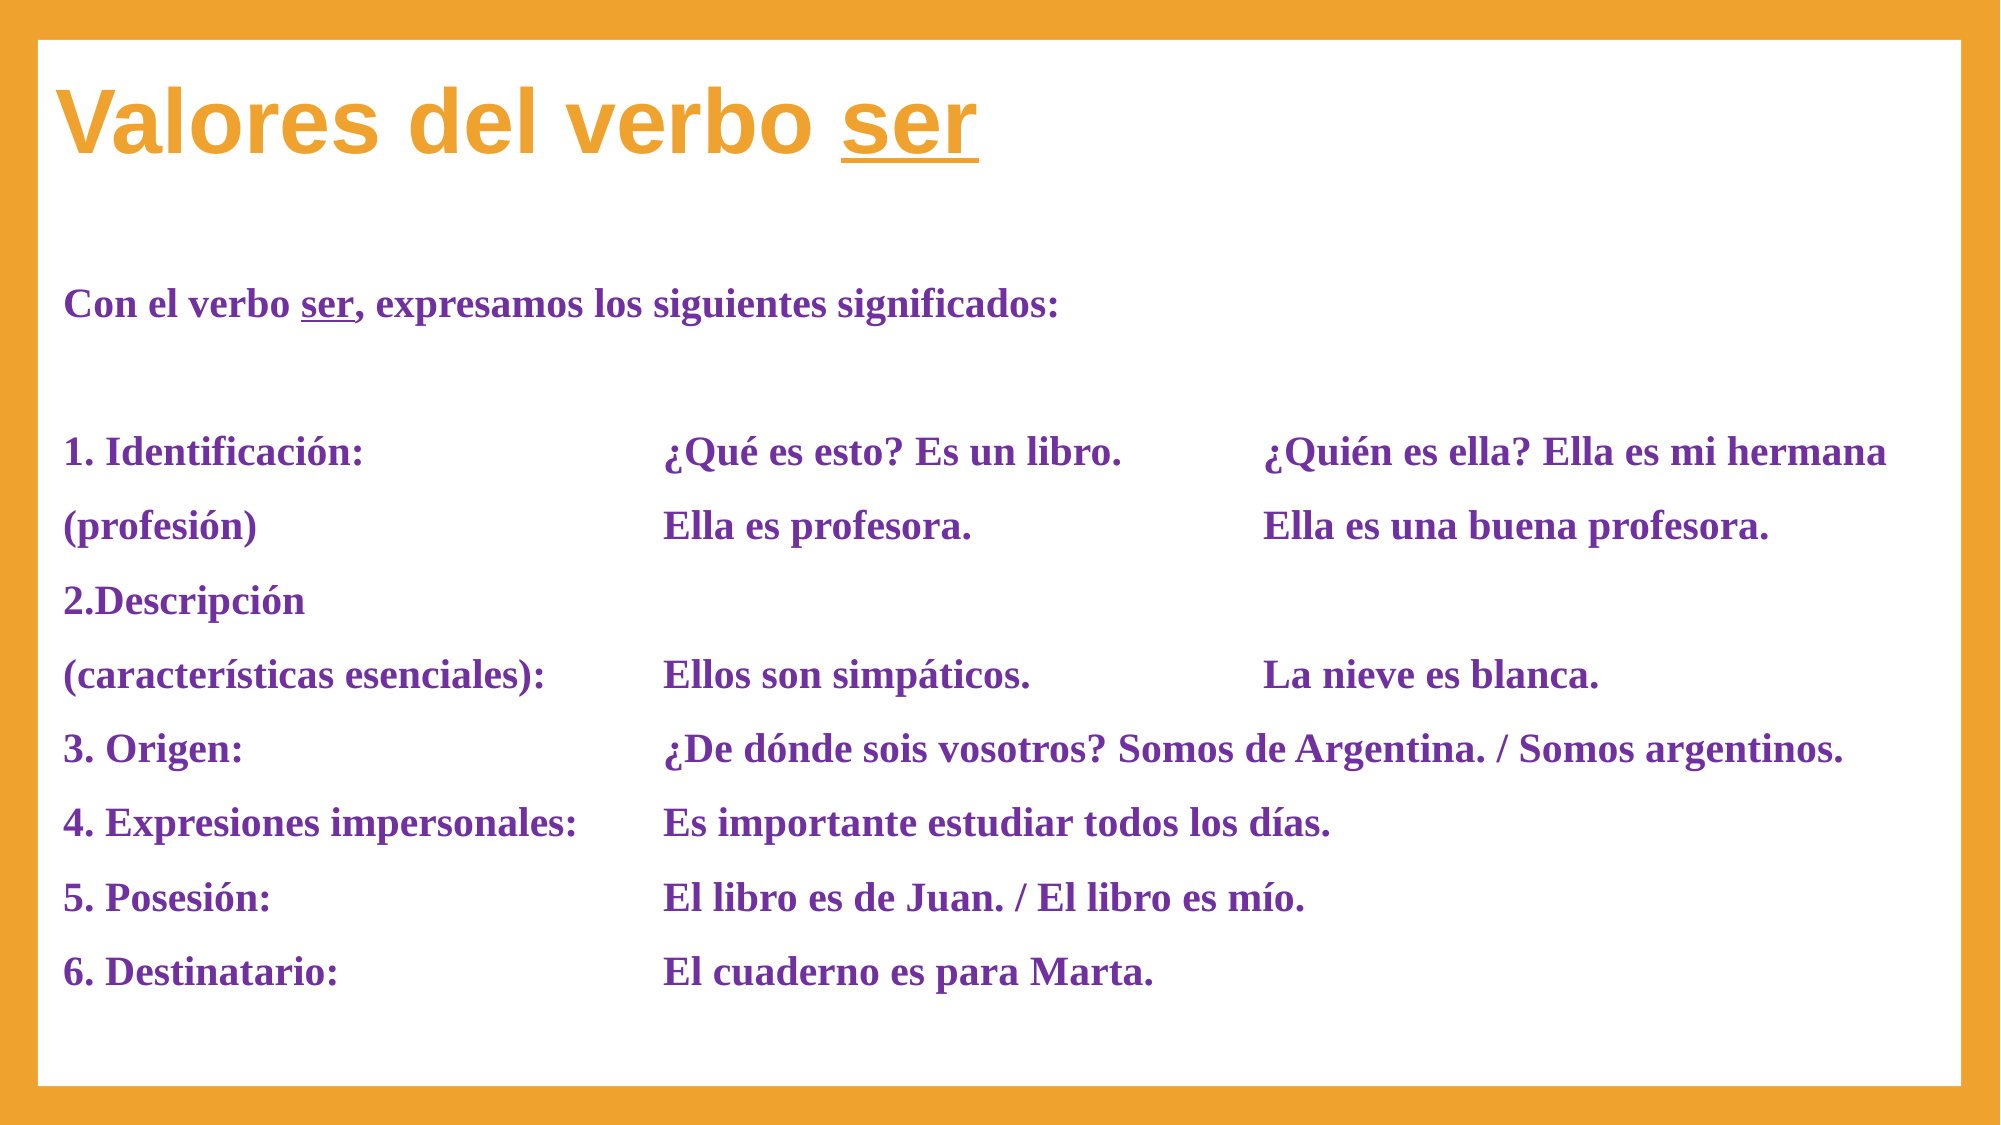

# Valores del verbo ser

Con el verbo ser, expresamos los siguientes significados:

1. Identificación:		¿Qué es esto? Es un libro.	¿Quién es ella? Ella es mi hermana
(profesión)			Ella es profesora.		Ella es una buena profesora.
2.Descripción
(características esenciales):	Ellos son simpáticos.		La nieve es blanca.
3. Origen:			¿De dónde sois vosotros? Somos de Argentina. / Somos argentinos.
4. Expresiones impersonales:	Es importante estudiar todos los días.
5. Posesión:			El libro es de Juan. / El libro es mío.
6. Destinatario:			El cuaderno es para Marta.